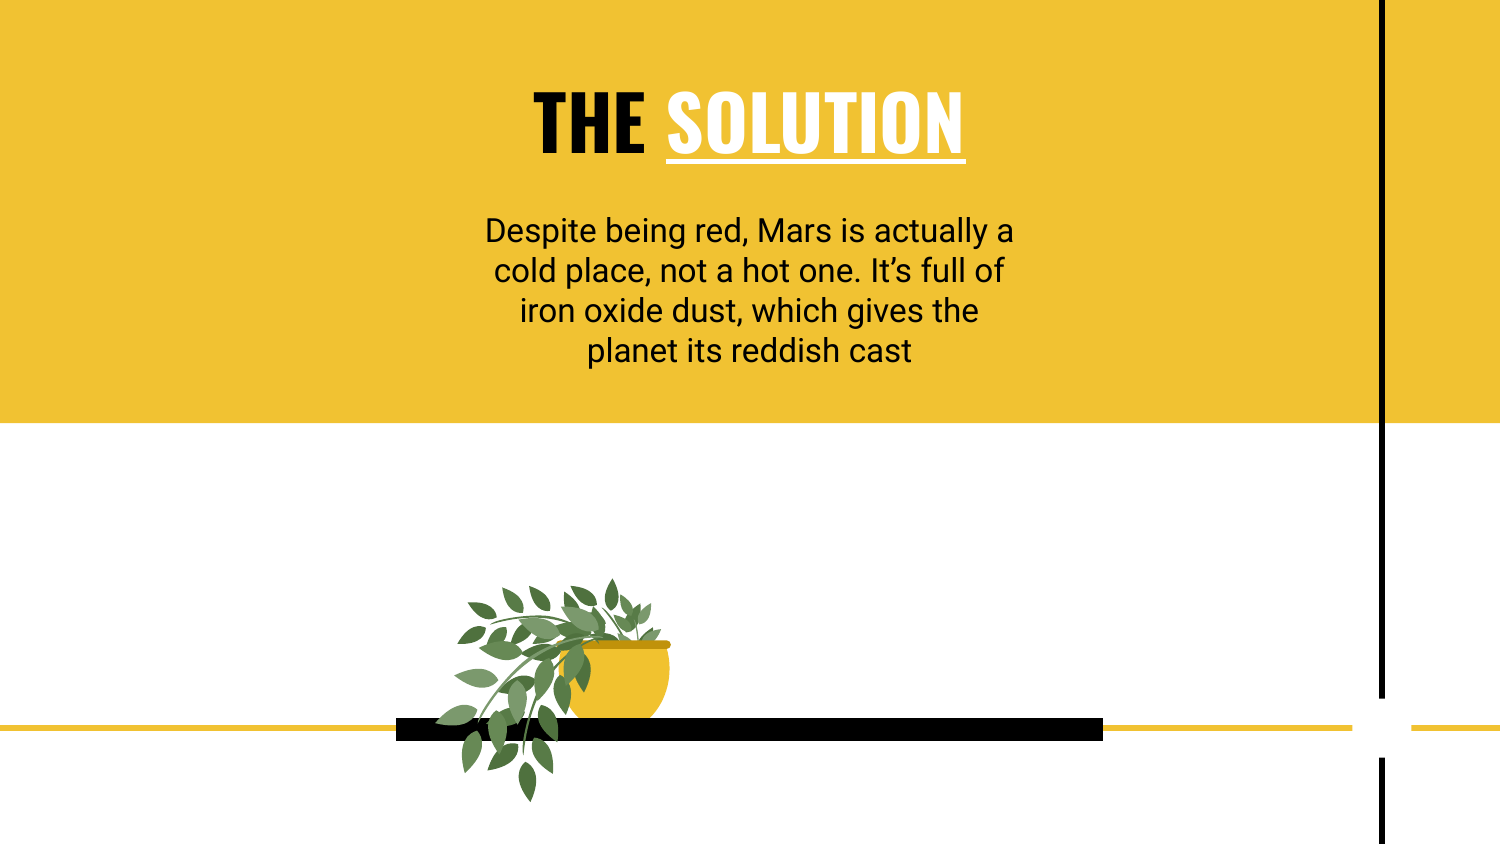

# THE SOLUTION
Despite being red, Mars is actually a cold place, not a hot one. It’s full of iron oxide dust, which gives the planet its reddish cast